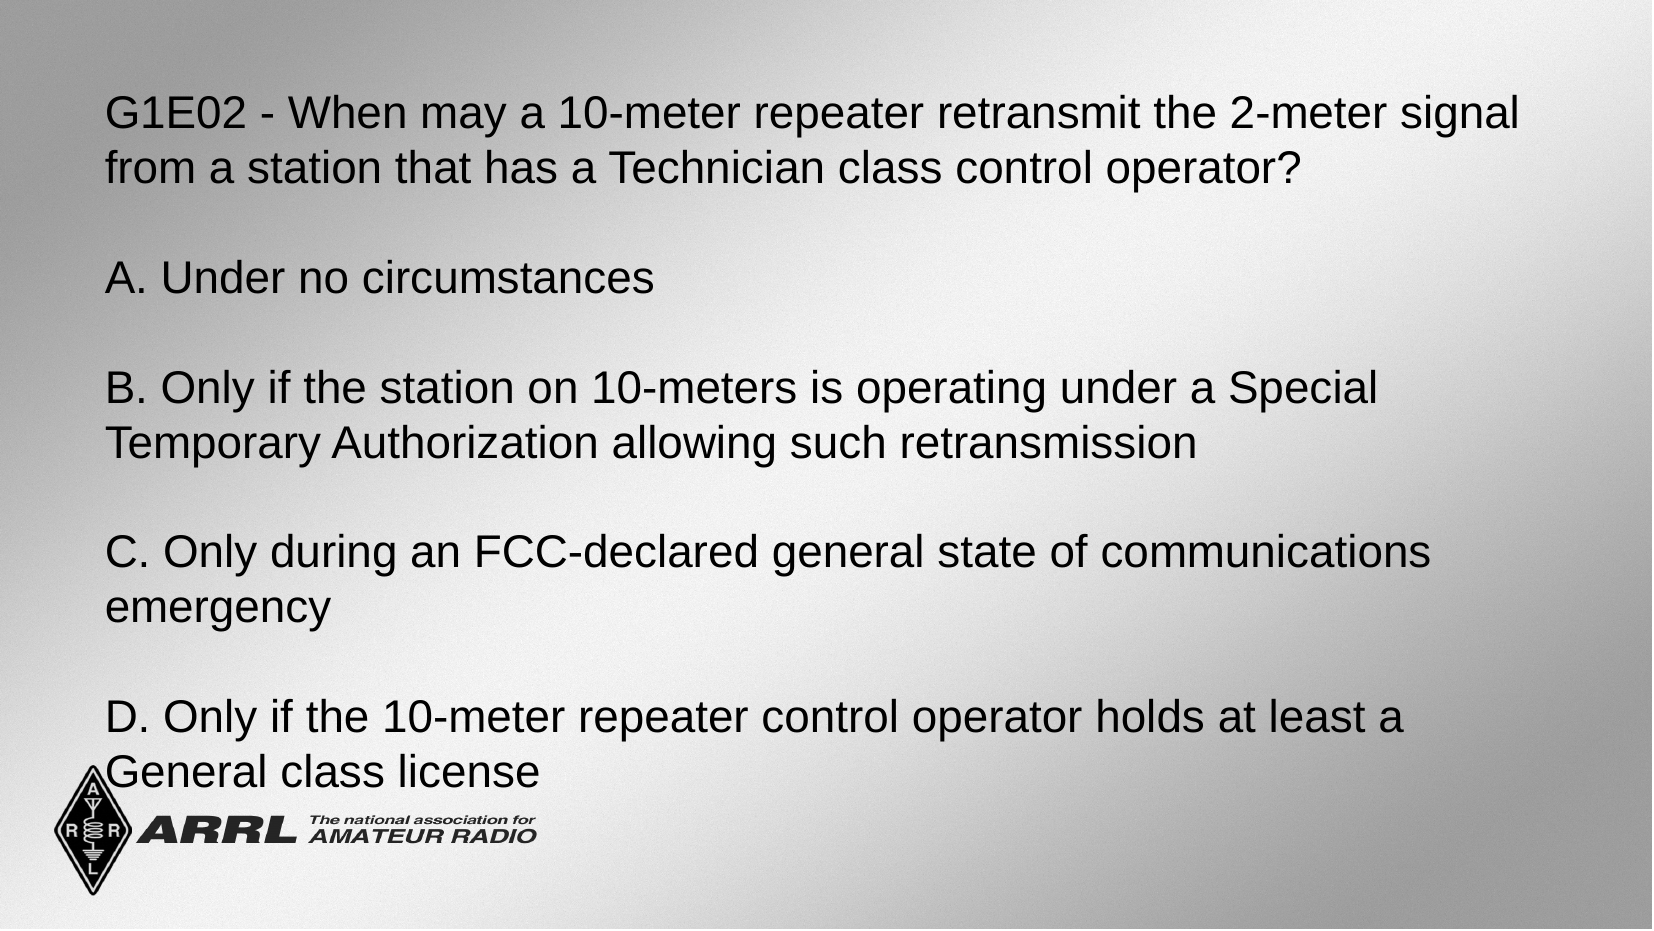

G1E02 - When may a 10-meter repeater retransmit the 2-meter signal from a station that has a Technician class control operator?

A. Under no circumstances

B. Only if the station on 10-meters is operating under a Special Temporary Authorization allowing such retransmission

C. Only during an FCC-declared general state of communications emergency

D. Only if the 10-meter repeater control operator holds at least a General class license